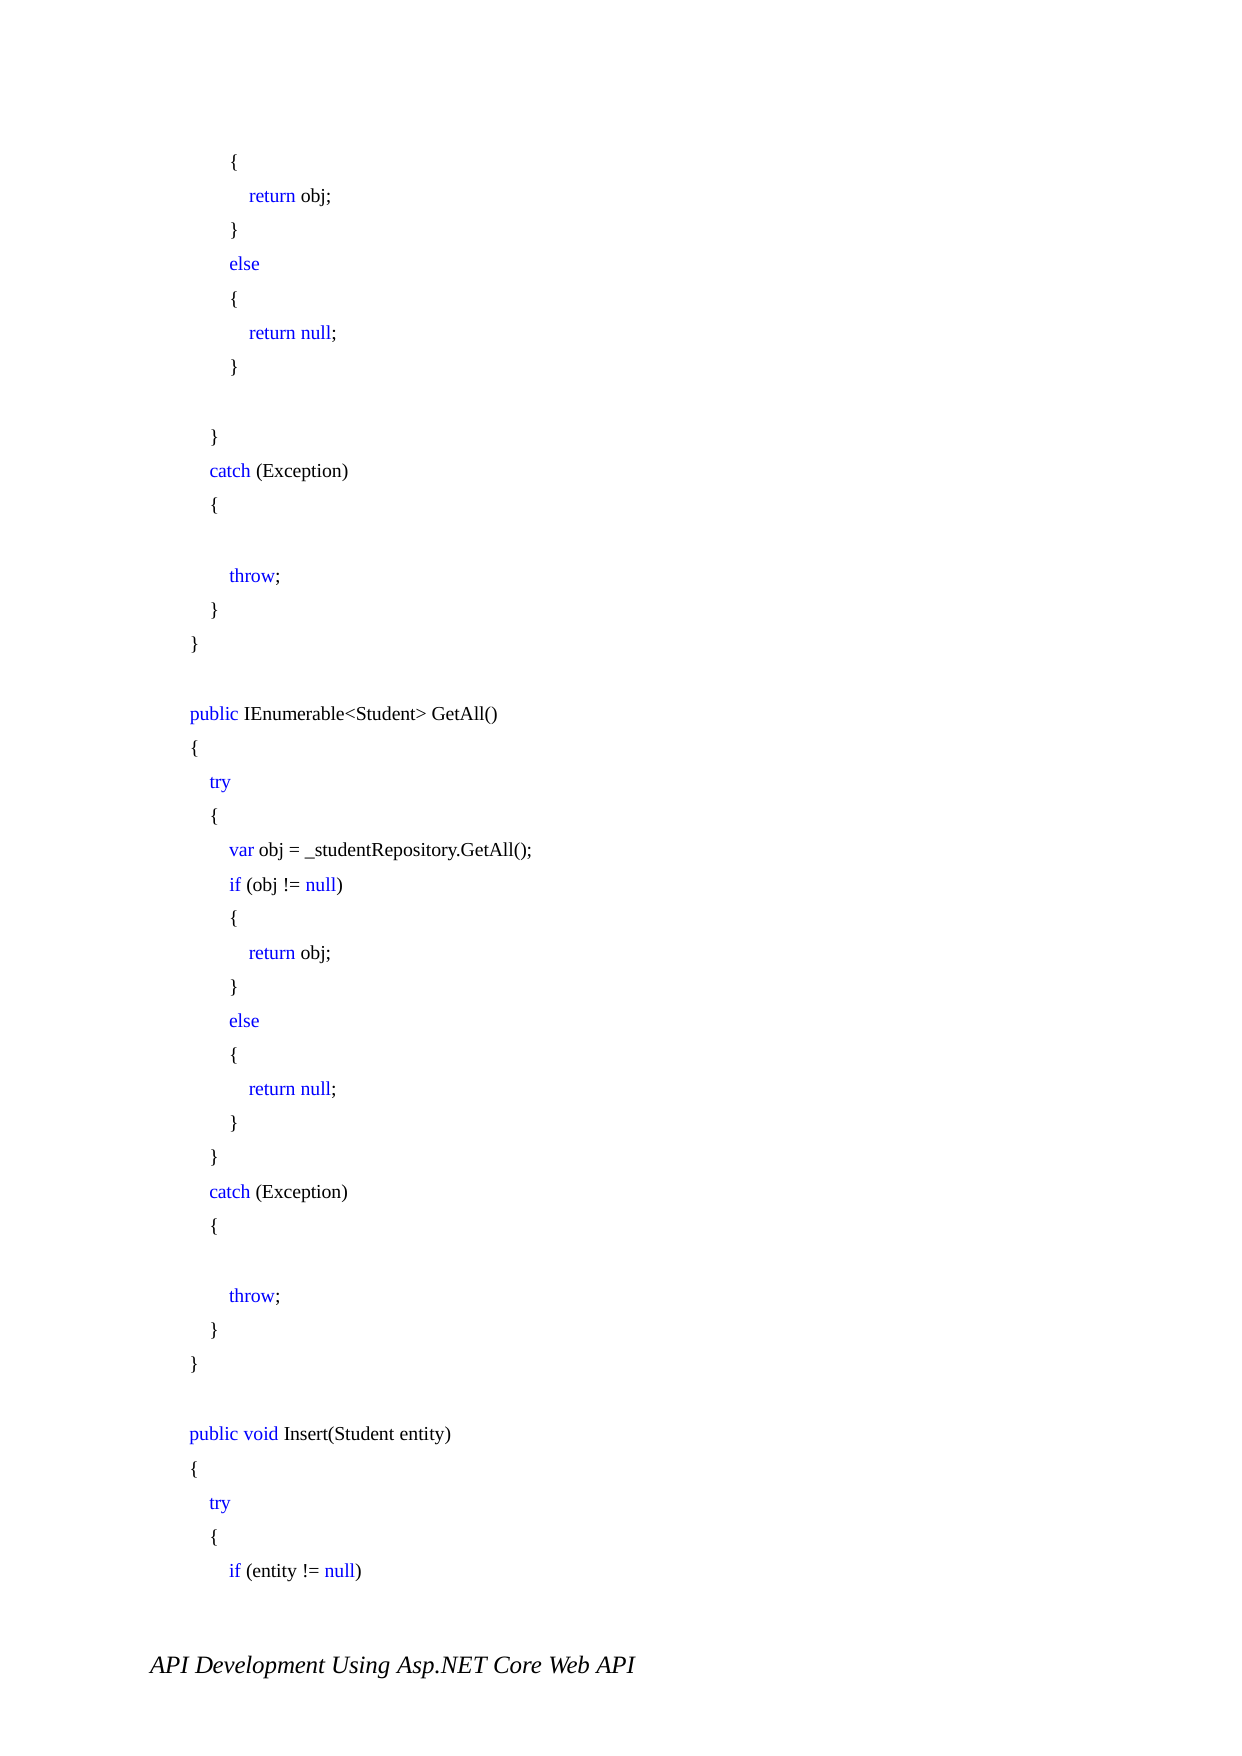

{
return obj;
}
else
{
return null;
}

}
catch (Exception)
{

throw;
}
}

public IEnumerable<Student> GetAll()
{
try
{
var obj = _studentRepository.GetAll();  if (obj != null)
{
return obj;
}
else
{
return null;
}
}
catch (Exception)
{

throw;
}
}

public void Insert(Student entity)
{
try
{
if (entity != null)
API Development Using Asp.NET Core Web API